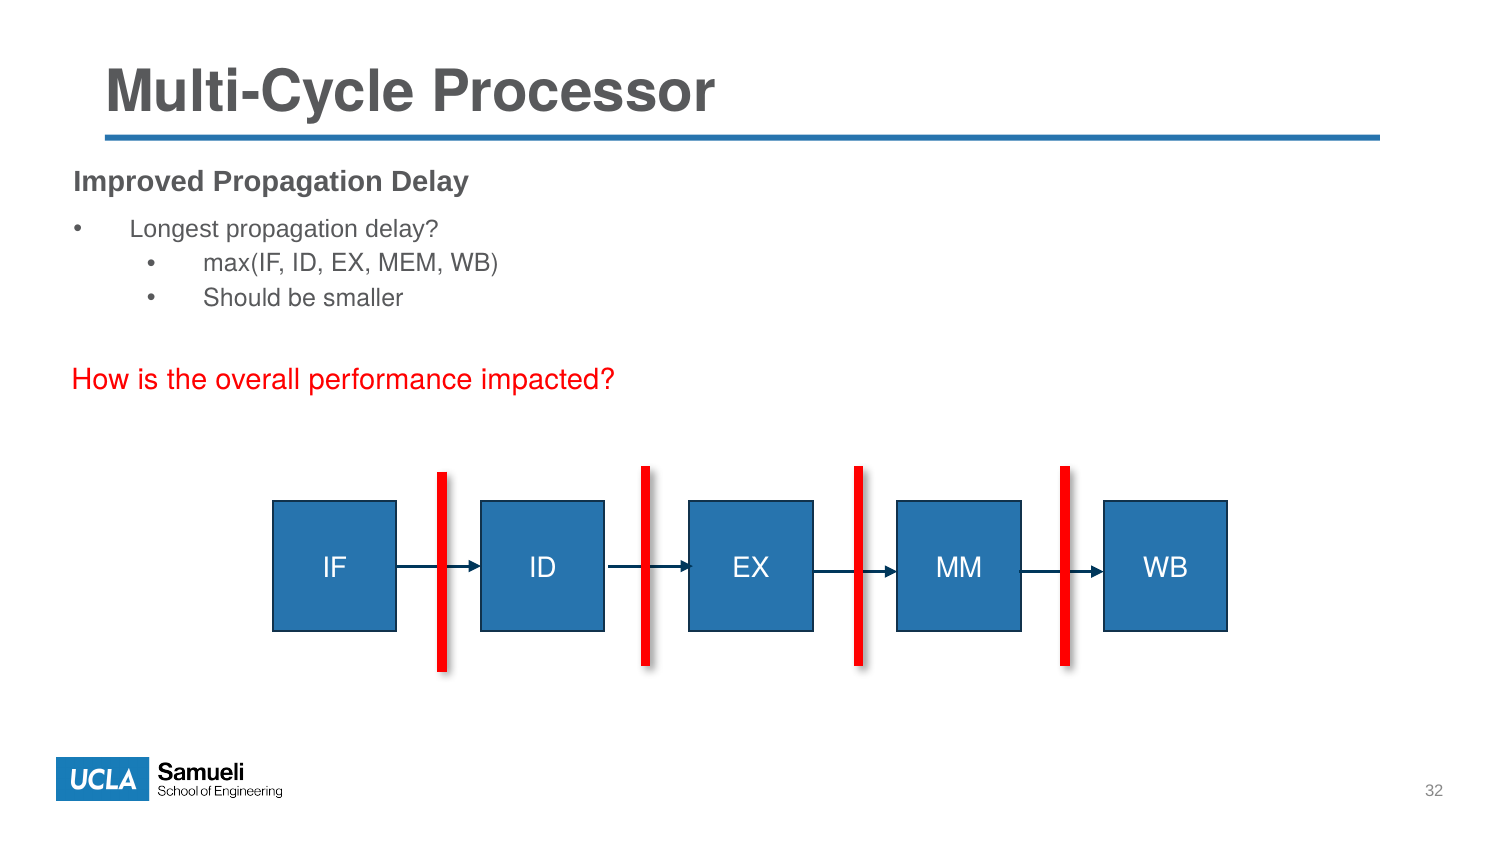

# Multi-Cycle Processor
Improved Propagation Delay
Longest propagation delay?
max(IF, ID, EX, MEM, WB)
Should be smaller

How is the overall performance impacted?
MM
WB
IF
ID
EX
32